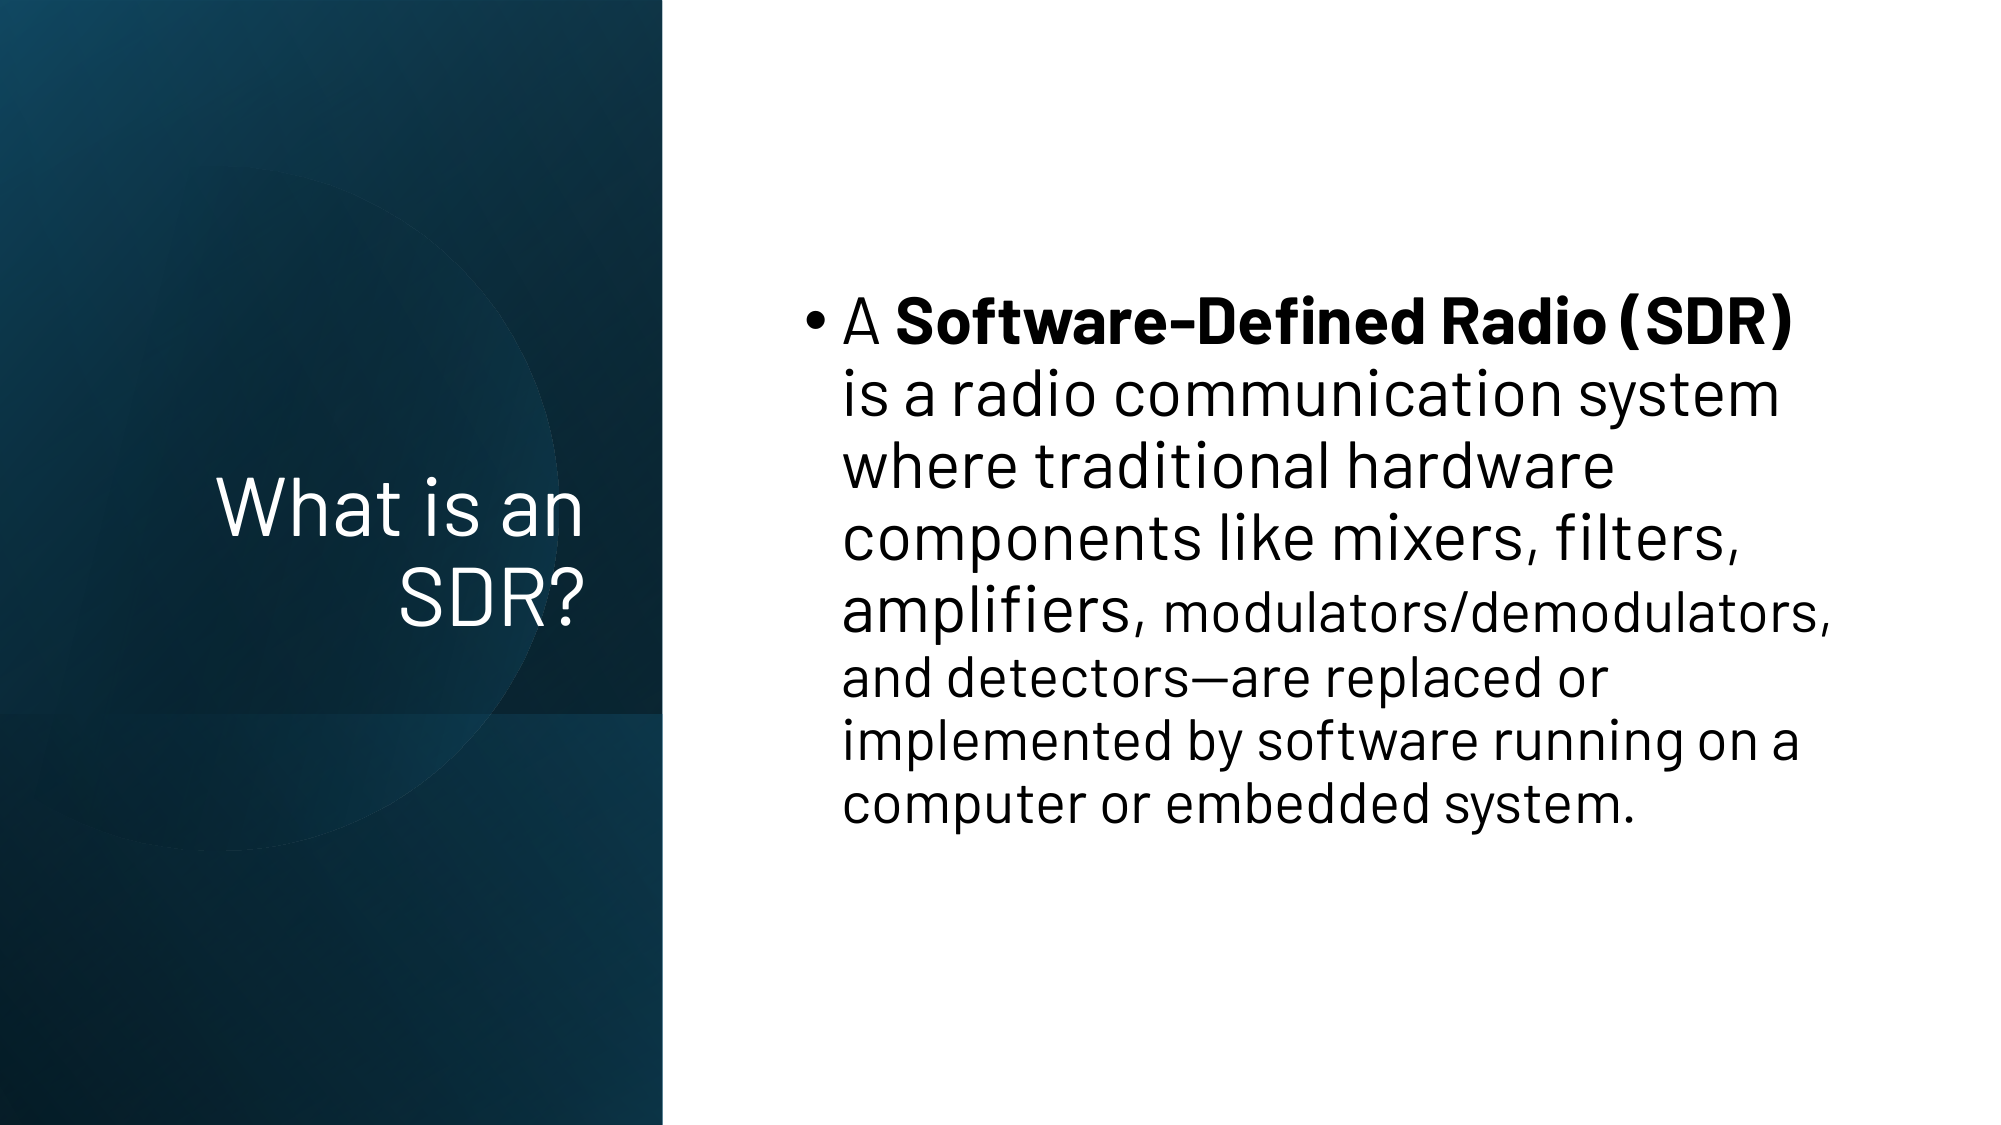

# What is an SDR?
A Software-Defined Radio (SDR) is a radio communication system where traditional hardware components like mixers, filters, amplifiers, modulators/demodulators, and detectors—are replaced or implemented by software running on a computer or embedded system.

4